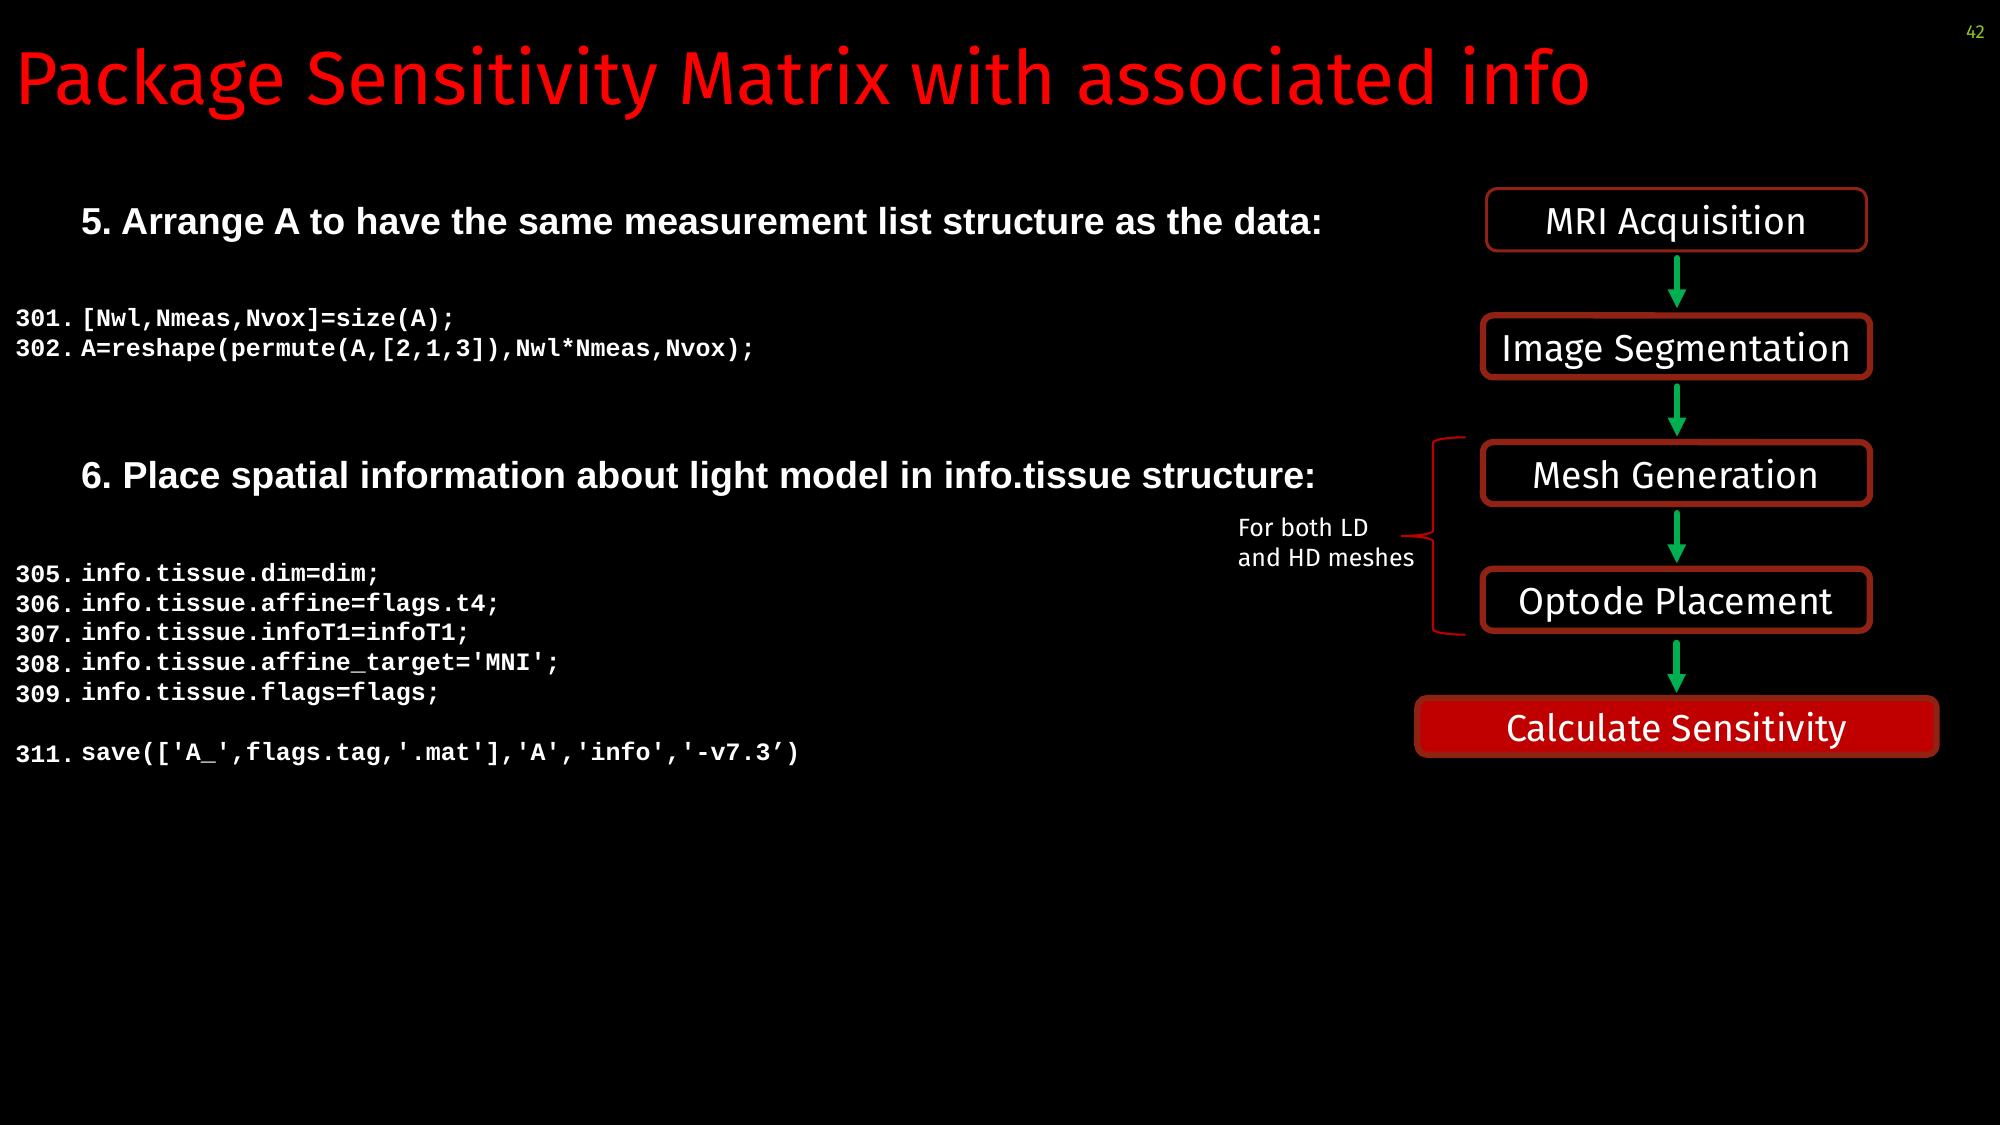

Package Sensitivity Matrix with associated info
42
MRI Acquisition
5. Arrange A to have the same measurement list structure as the data:

[Nwl,Nmeas,Nvox]=size(A);
A=reshape(permute(A,[2,1,3]),Nwl*Nmeas,Nvox);

6. Place spatial information about light model in info.tissue structure:

info.tissue.dim=dim;
info.tissue.affine=flags.t4;
info.tissue.infoT1=infoT1;
info.tissue.affine_target='MNI';
info.tissue.flags=flags;

save(['A_',flags.tag,'.mat'],'A','info','-v7.3’)

301.
302.
Image Segmentation

Mesh Generation
For both LD and HD meshes
305.
306.
307.
308.
309.

311.
Optode Placement
Calculate Sensitivity